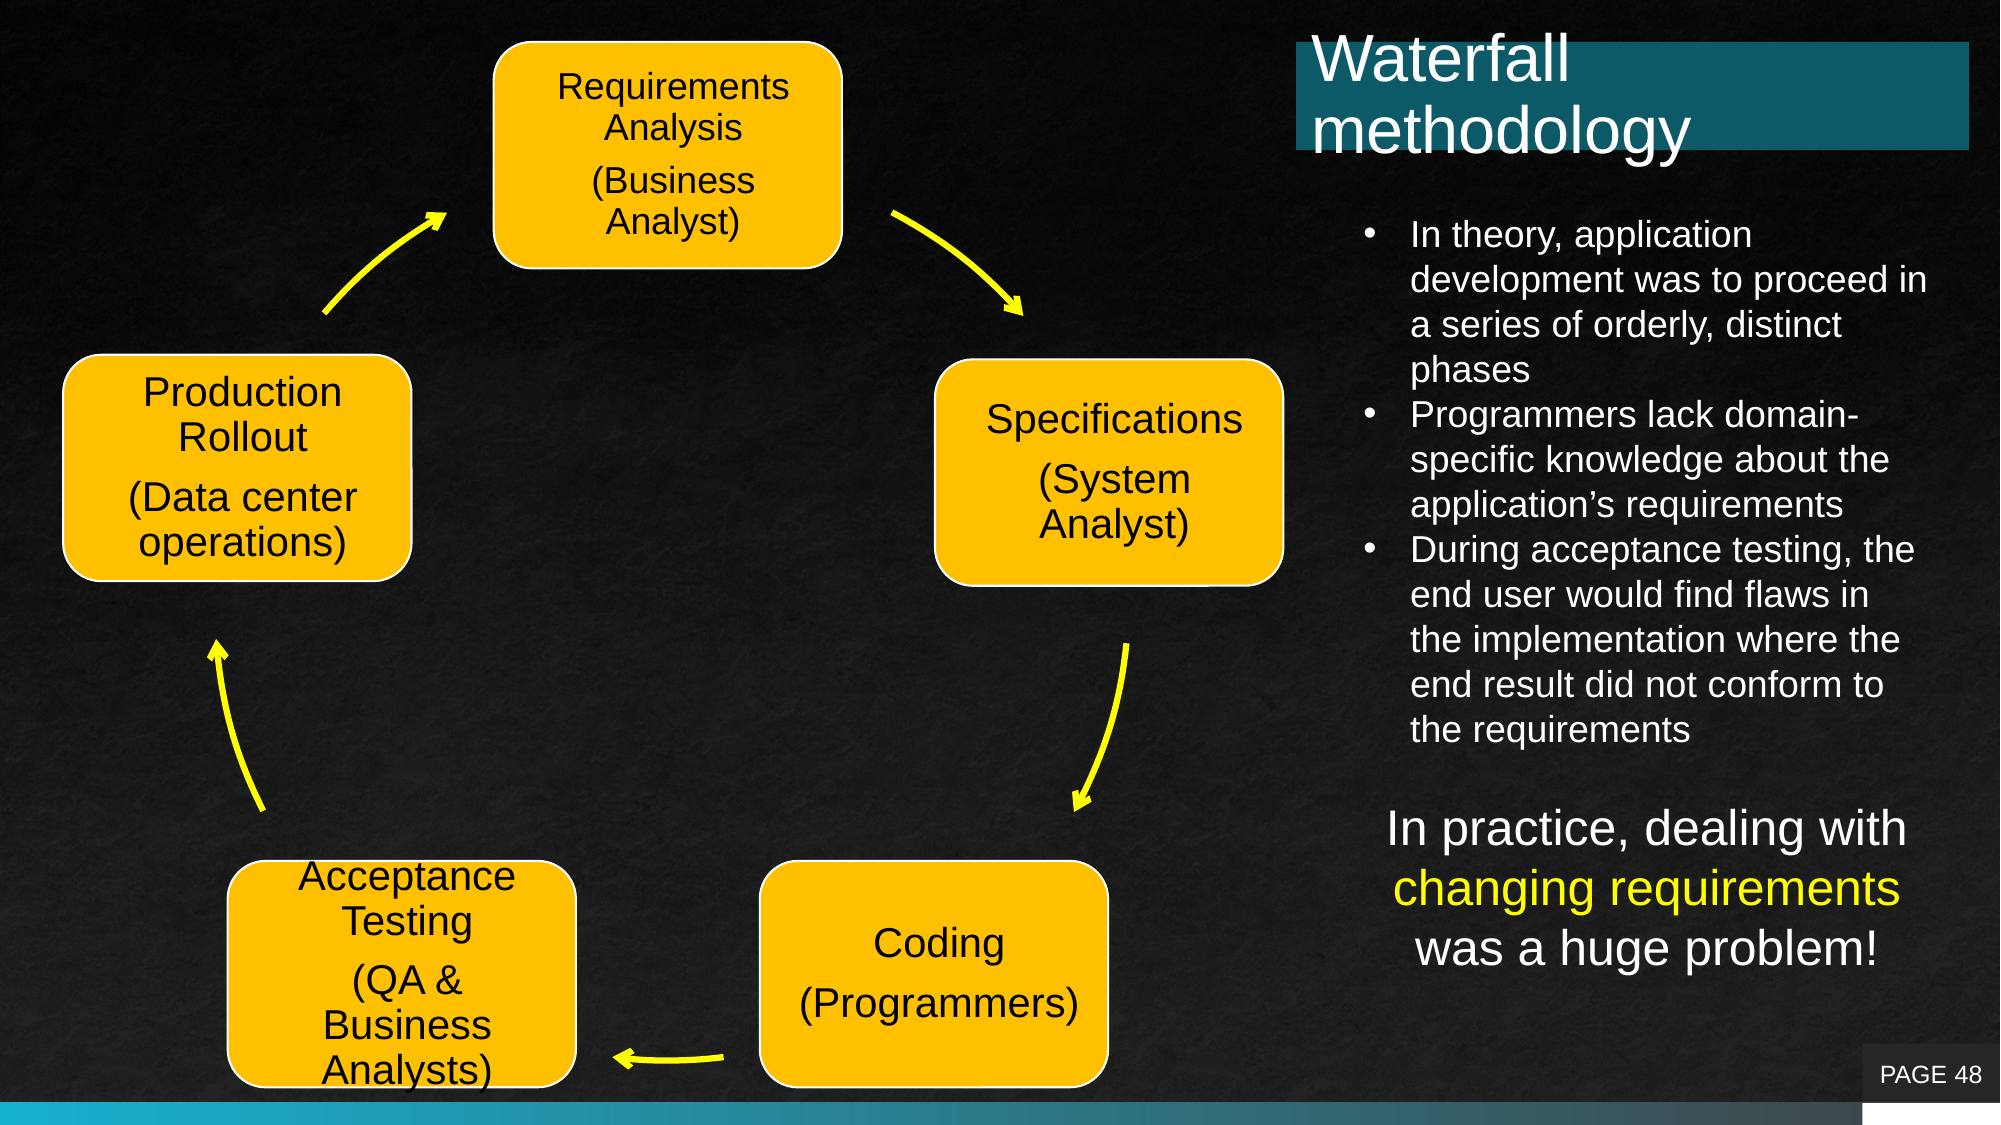

Requirements Analysis
(Business Analyst)
Specifications
(System Analyst)
Coding
(Programmers)
Acceptance Testing
(QA & Business Analysts)
Production Rollout
(Data center operations)
# Waterfall methodology
In theory, application development was to proceed in a series of orderly, distinct phases
Programmers lack domain-specific knowledge about the application’s requirements
During acceptance testing, the end user would find flaws in the implementation where the end result did not conform to the requirements

In practice, dealing with changing requirements was a huge problem!

PAGE 48